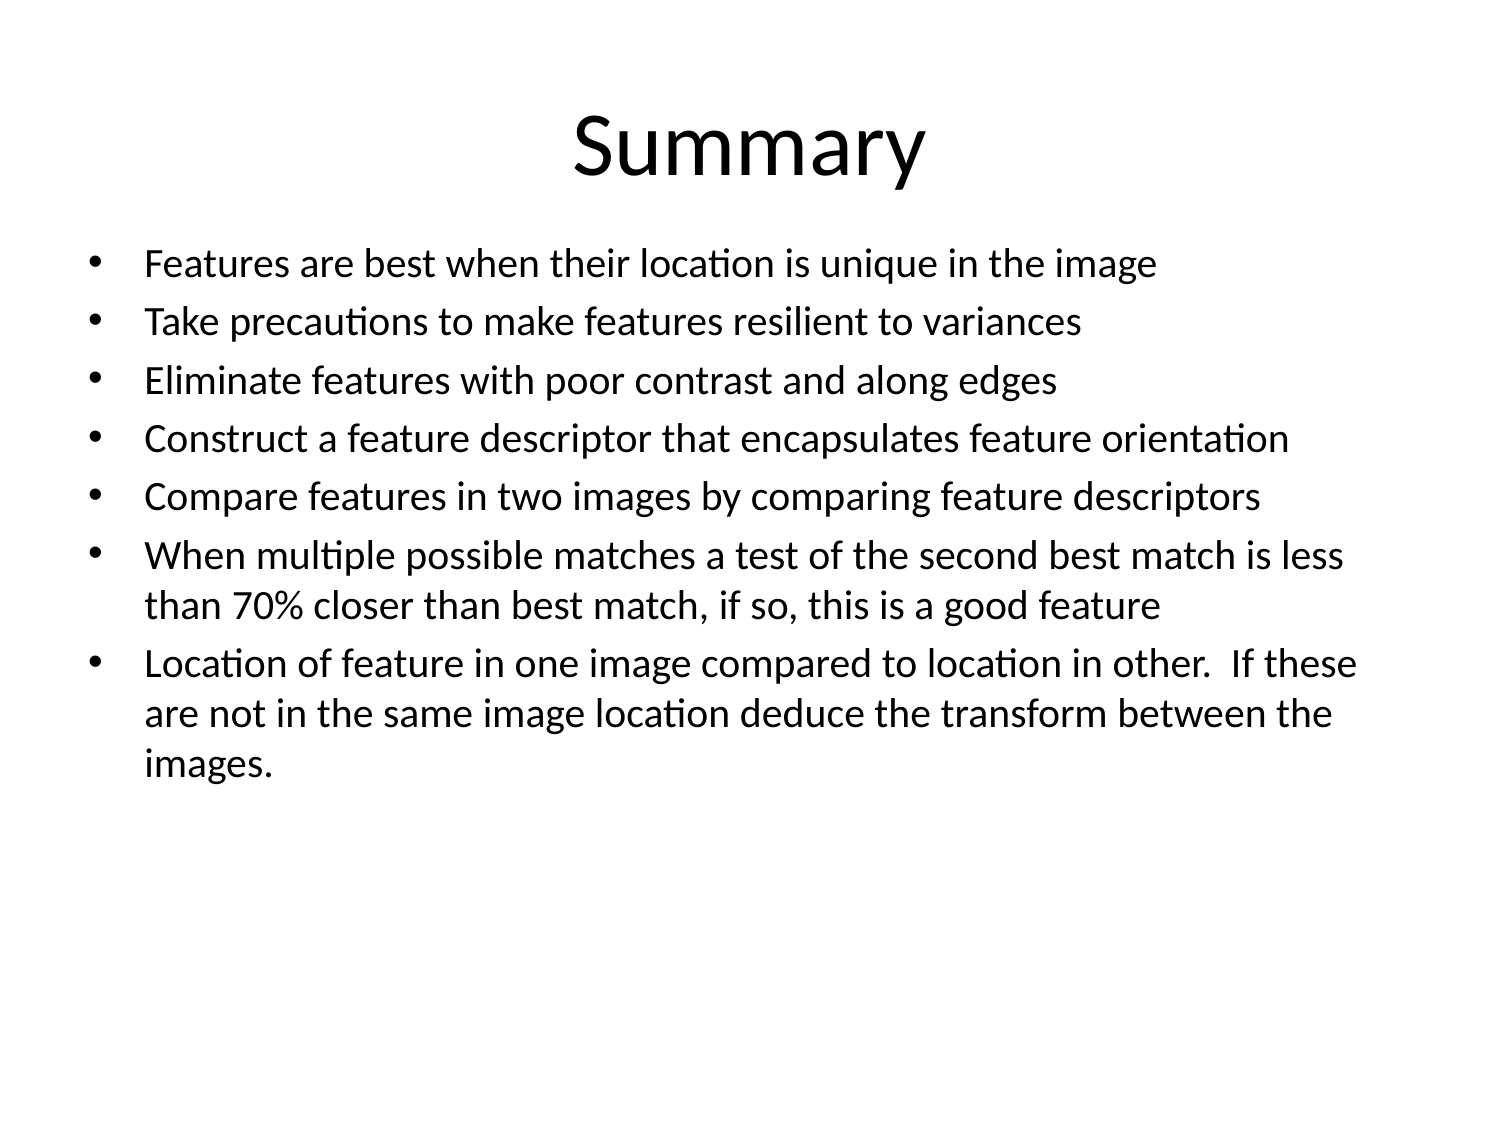

Summary
Features are best when their location is unique in the image
Take precautions to make features resilient to variances
Eliminate features with poor contrast and along edges
Construct a feature descriptor that encapsulates feature orientation
Compare features in two images by comparing feature descriptors
When multiple possible matches a test of the second best match is less than 70% closer than best match, if so, this is a good feature
Location of feature in one image compared to location in other.  If these are not in the same image location deduce the transform between the images.